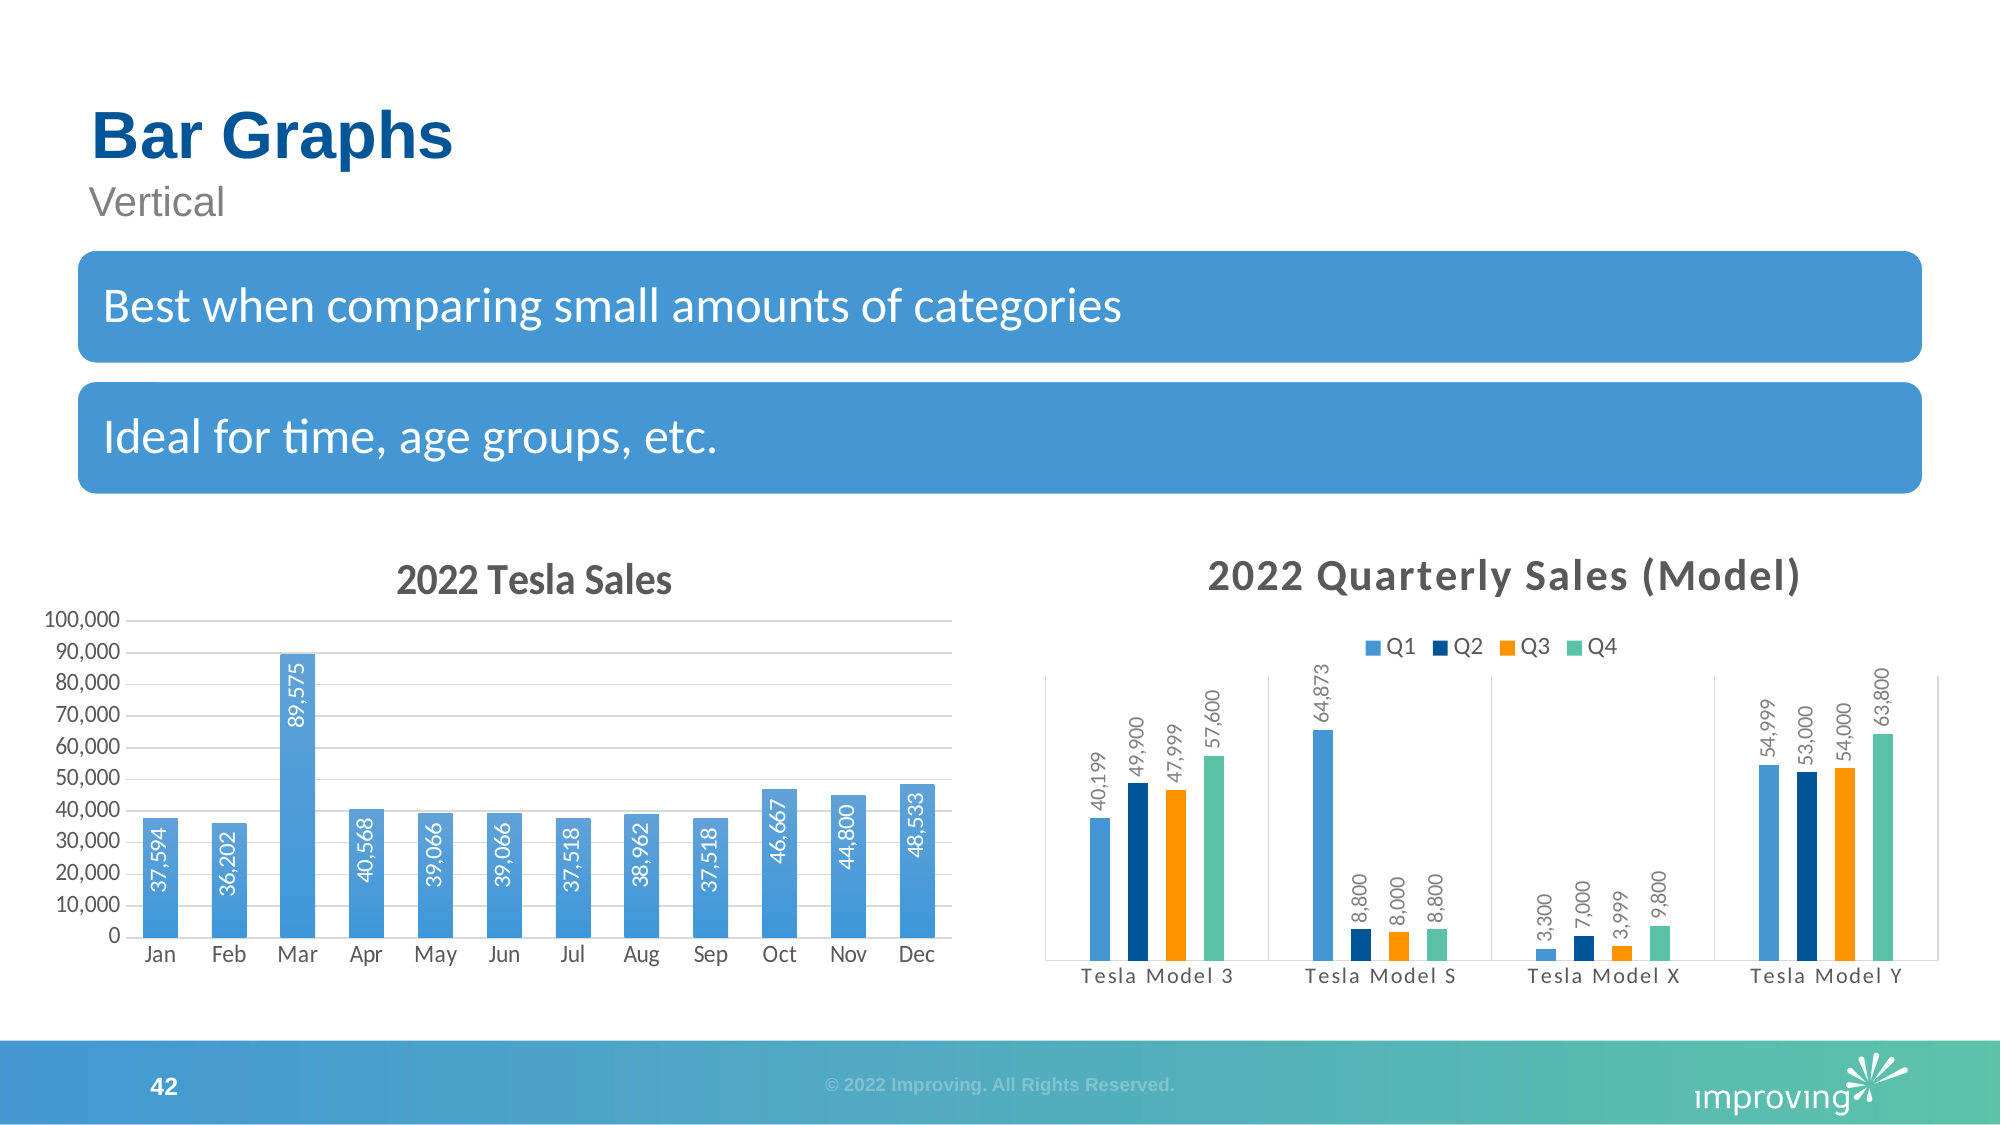

# Bar Graphs
Vertical
Best when comparing small amounts of categories
Ideal for time, age groups, etc.

### Chart: 2022 Tesla Sales

| Category | Sales |
|---|---|
| Jan | 37594.0 |
| Feb | 36202.0 |
| Mar | 89575.0 |
| Apr | 40568.0 |
| May | 39066.0 |
| Jun | 39066.0 |
| Jul | 37518.0 |
| Aug | 38962.0 |
| Sep | 37518.0 |
| Oct | 46667.0 |
| Nov | 44800.0 |
| Dec | 48533.0 |

### Chart: 2022 Quarterly Sales (Model)

| Category | Q1 | Q2 | Q3 | Q4 |
|---|---|---|---|---|
| Tesla Model 3 | 40199.0 | 49900.0 | 47999.0 | 57600.0 |
| Tesla Model S | 64873.0 | 8800.0 | 8000.0 | 8800.0 |
| Tesla Model X | 3300.0 | 7000.0 | 3999.0 | 9800.0 |
| Tesla Model Y | 54999.0 | 53000.0 | 54000.0 | 63800.0 |